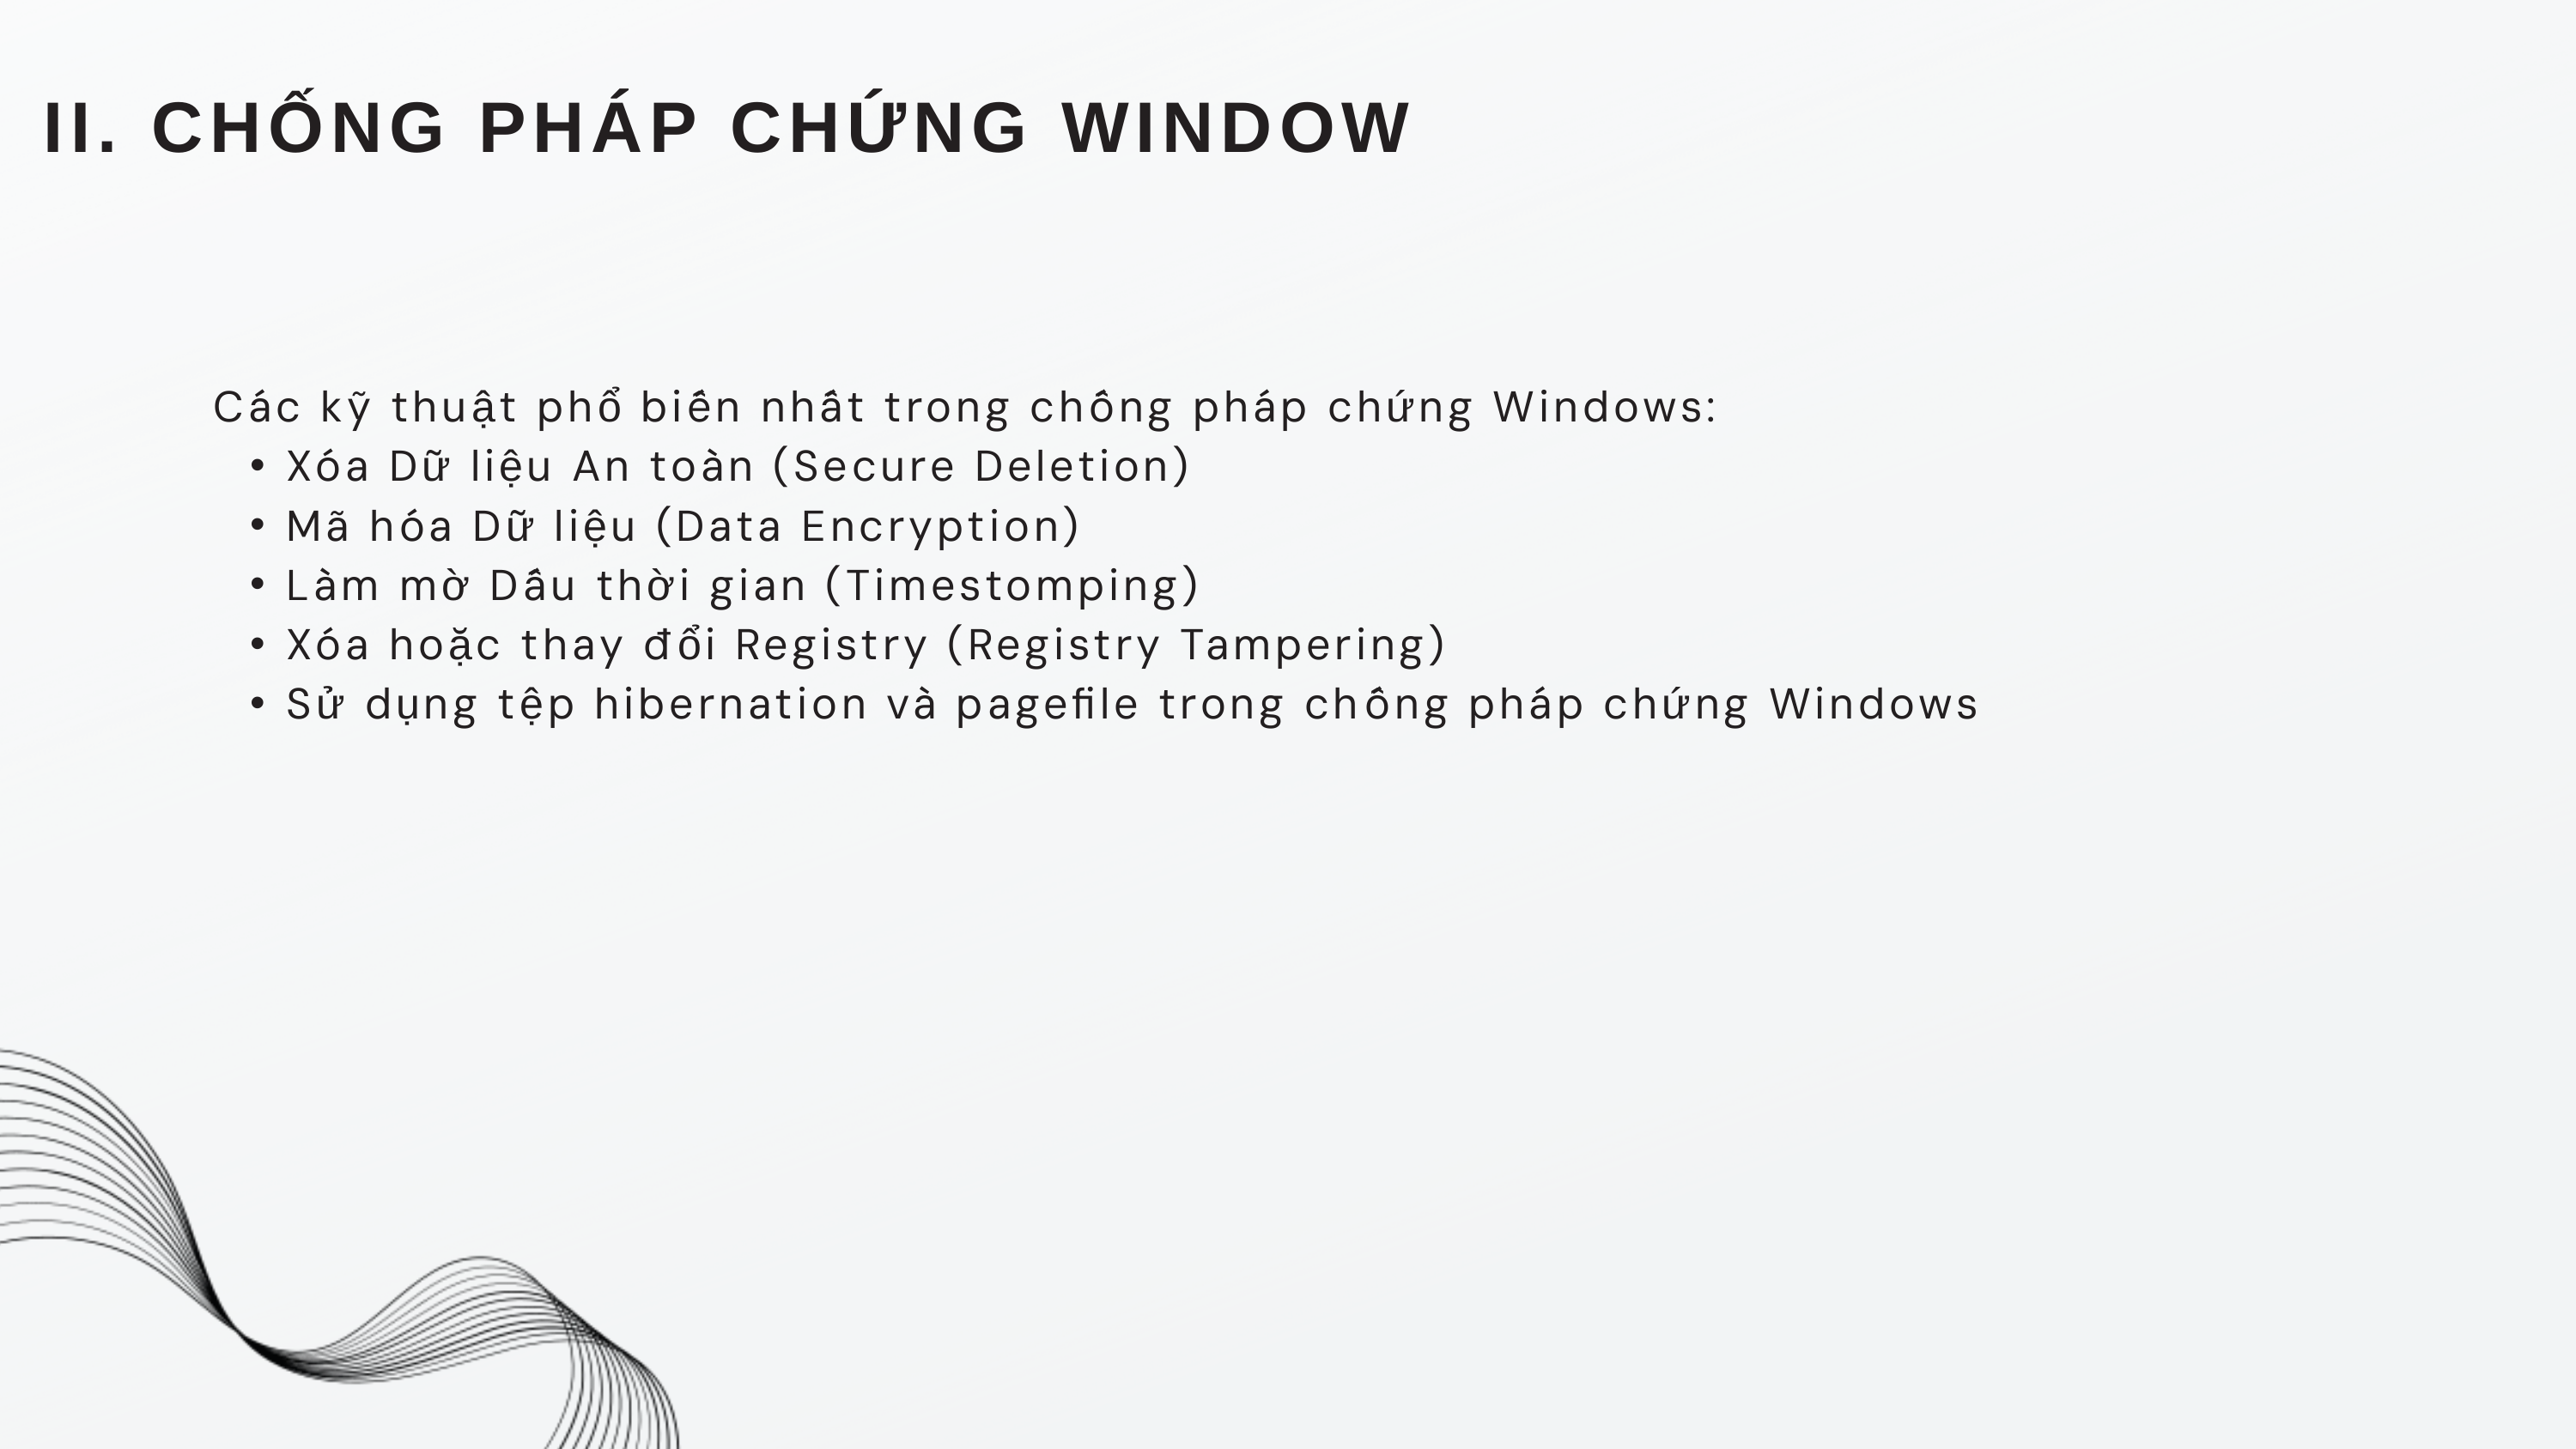

II. CHỐNG PHÁP CHỨNG WINDOW
Các kỹ thuật phổ biến nhất trong chống pháp chứng Windows:
Xóa Dữ liệu An toàn (Secure Deletion)
Mã hóa Dữ liệu (Data Encryption)
Làm mờ Dấu thời gian (Timestomping)
Xóa hoặc thay đổi Registry (Registry Tampering)
Sử dụng tệp hibernation và pagefile trong chống pháp chứng Windows